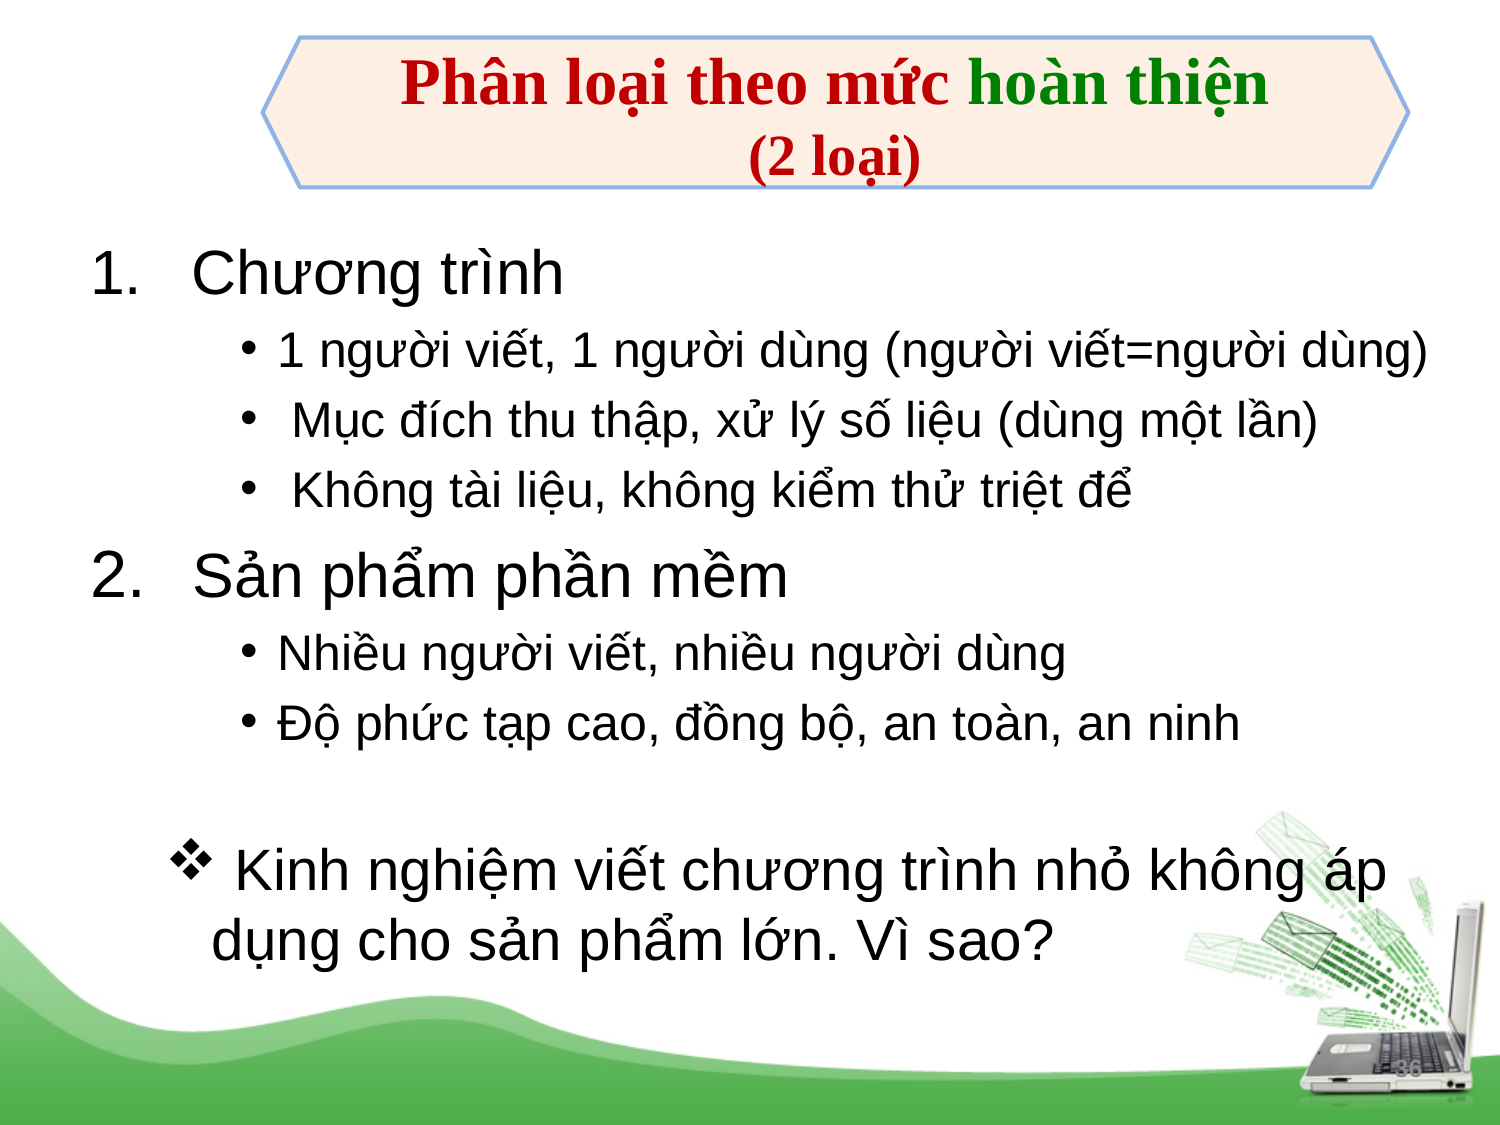

Phân loại theo mức hoàn thiện
(2 loại)
 Chương trình
1 người viết, 1 người dùng (người viết=người dùng)
 Mục đích thu thập, xử lý số liệu (dùng một lần)
 Không tài liệu, không kiểm thử triệt để
 Sản phẩm phần mềm
Nhiều người viết, nhiều người dùng
Độ phức tạp cao, đồng bộ, an toàn, an ninh

 Kinh nghiệm viết chương trình nhỏ không áp dụng cho sản phẩm lớn. Vì sao?
36